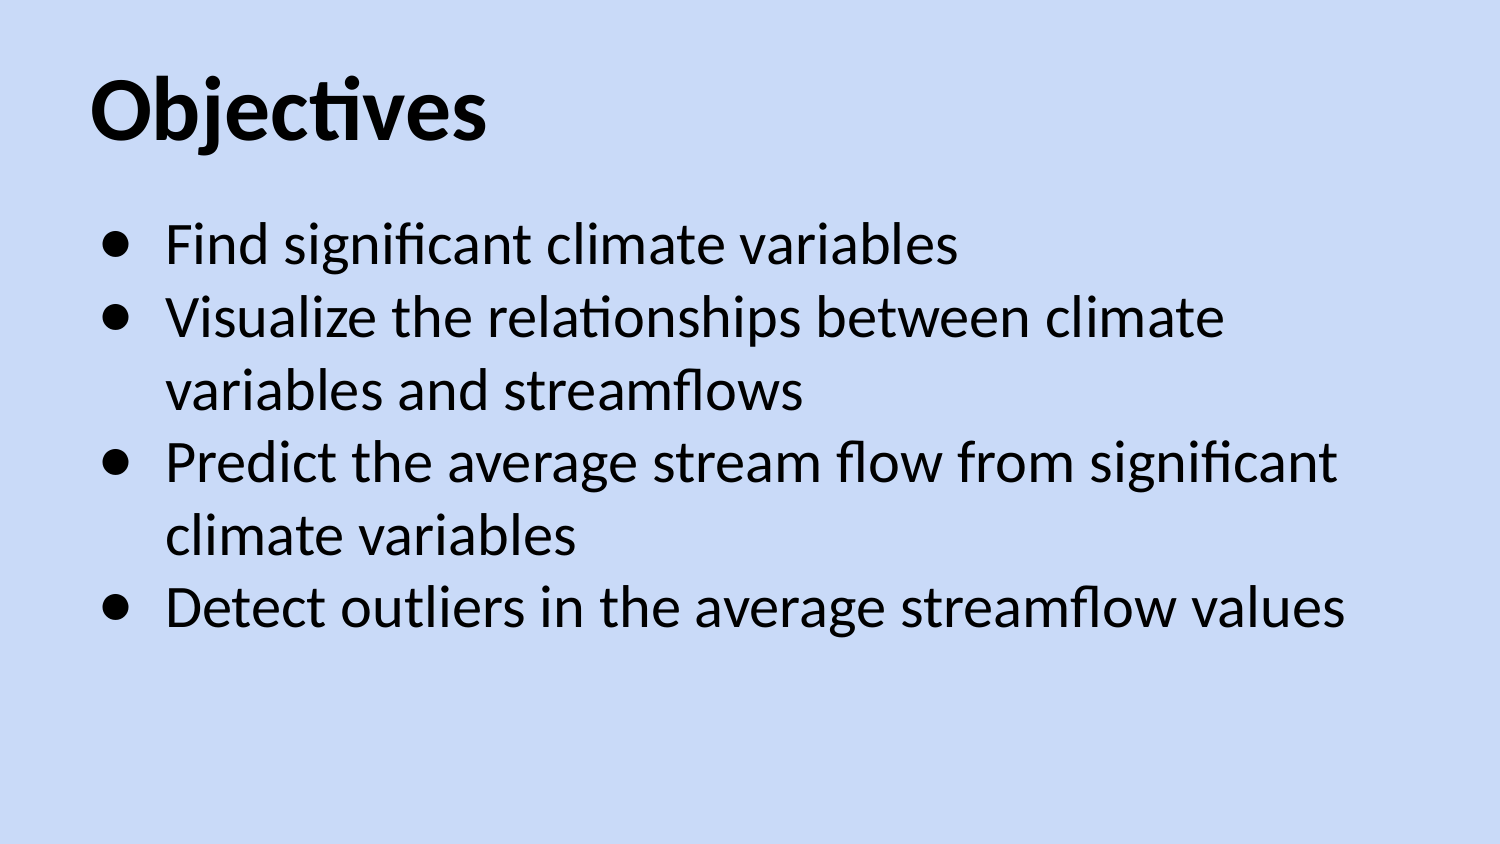

# Objectives
Find significant climate variables
Visualize the relationships between climate variables and streamflows
Predict the average stream flow from significant climate variables
Detect outliers in the average streamflow values